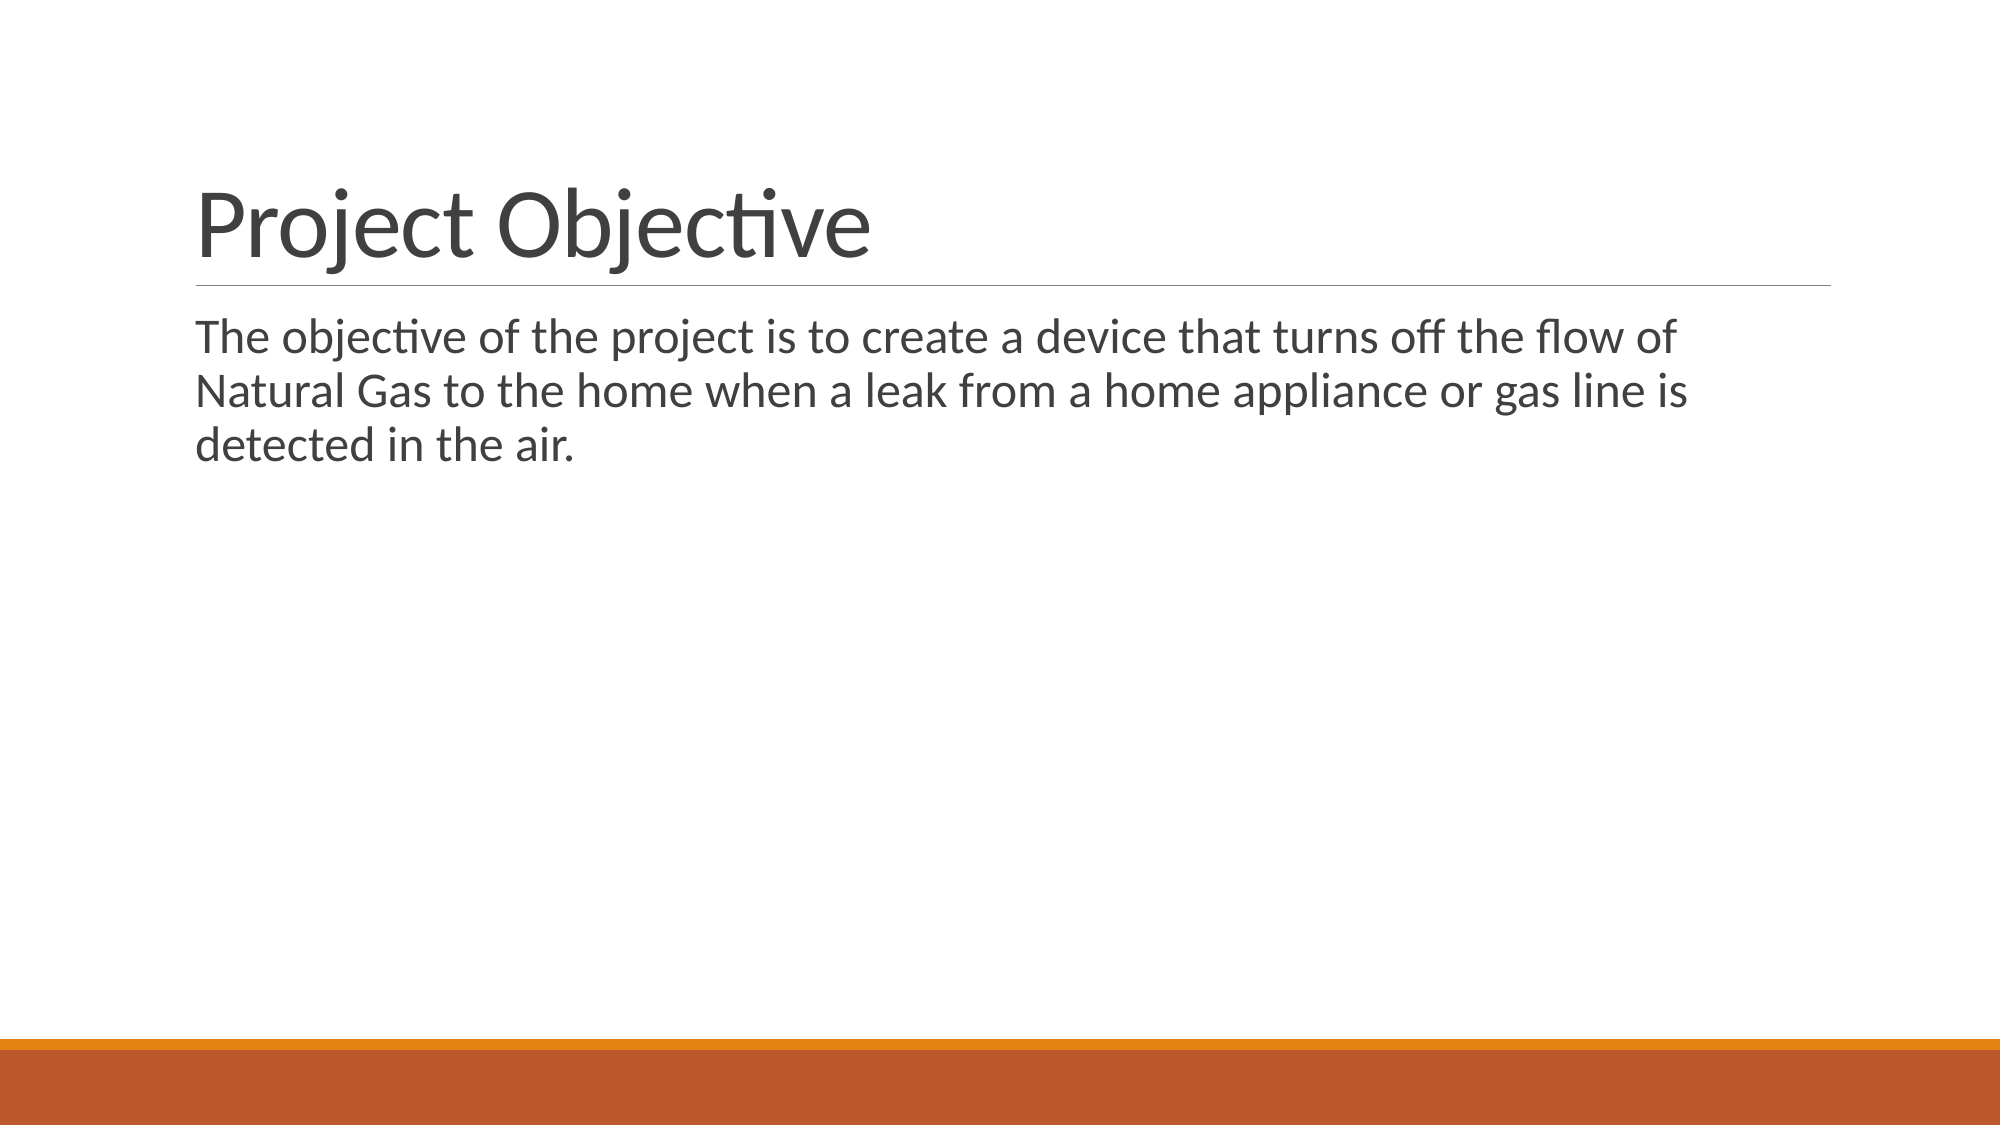

# Project Objective
The objective of the project is to create a device that turns off the flow of Natural Gas to the home when a leak from a home appliance or gas line is detected in the air.